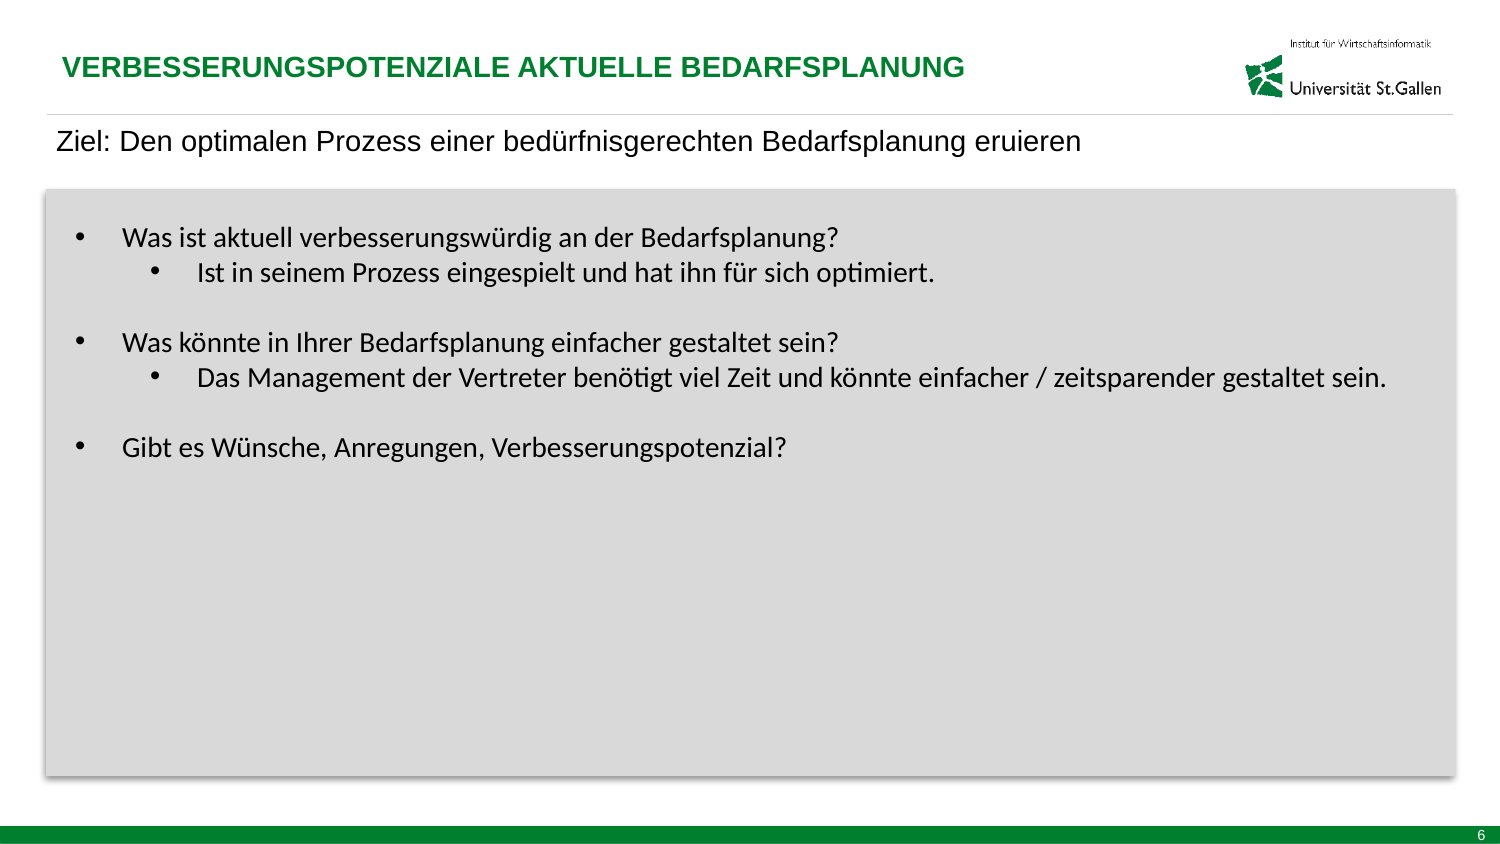

VERBESSERUNGSPOTENZIALE AKTUELLE BEDARFSPLANUNG

Ziel: Den optimalen Prozess einer bedürfnisgerechten Bedarfsplanung eruieren
Was ist aktuell verbesserungswürdig an der Bedarfsplanung?
Ist in seinem Prozess eingespielt und hat ihn für sich optimiert.

Was könnte in Ihrer Bedarfsplanung einfacher gestaltet sein?
Das Management der Vertreter benötigt viel Zeit und könnte einfacher / zeitsparender gestaltet sein.

Gibt es Wünsche, Anregungen, Verbesserungspotenzial?